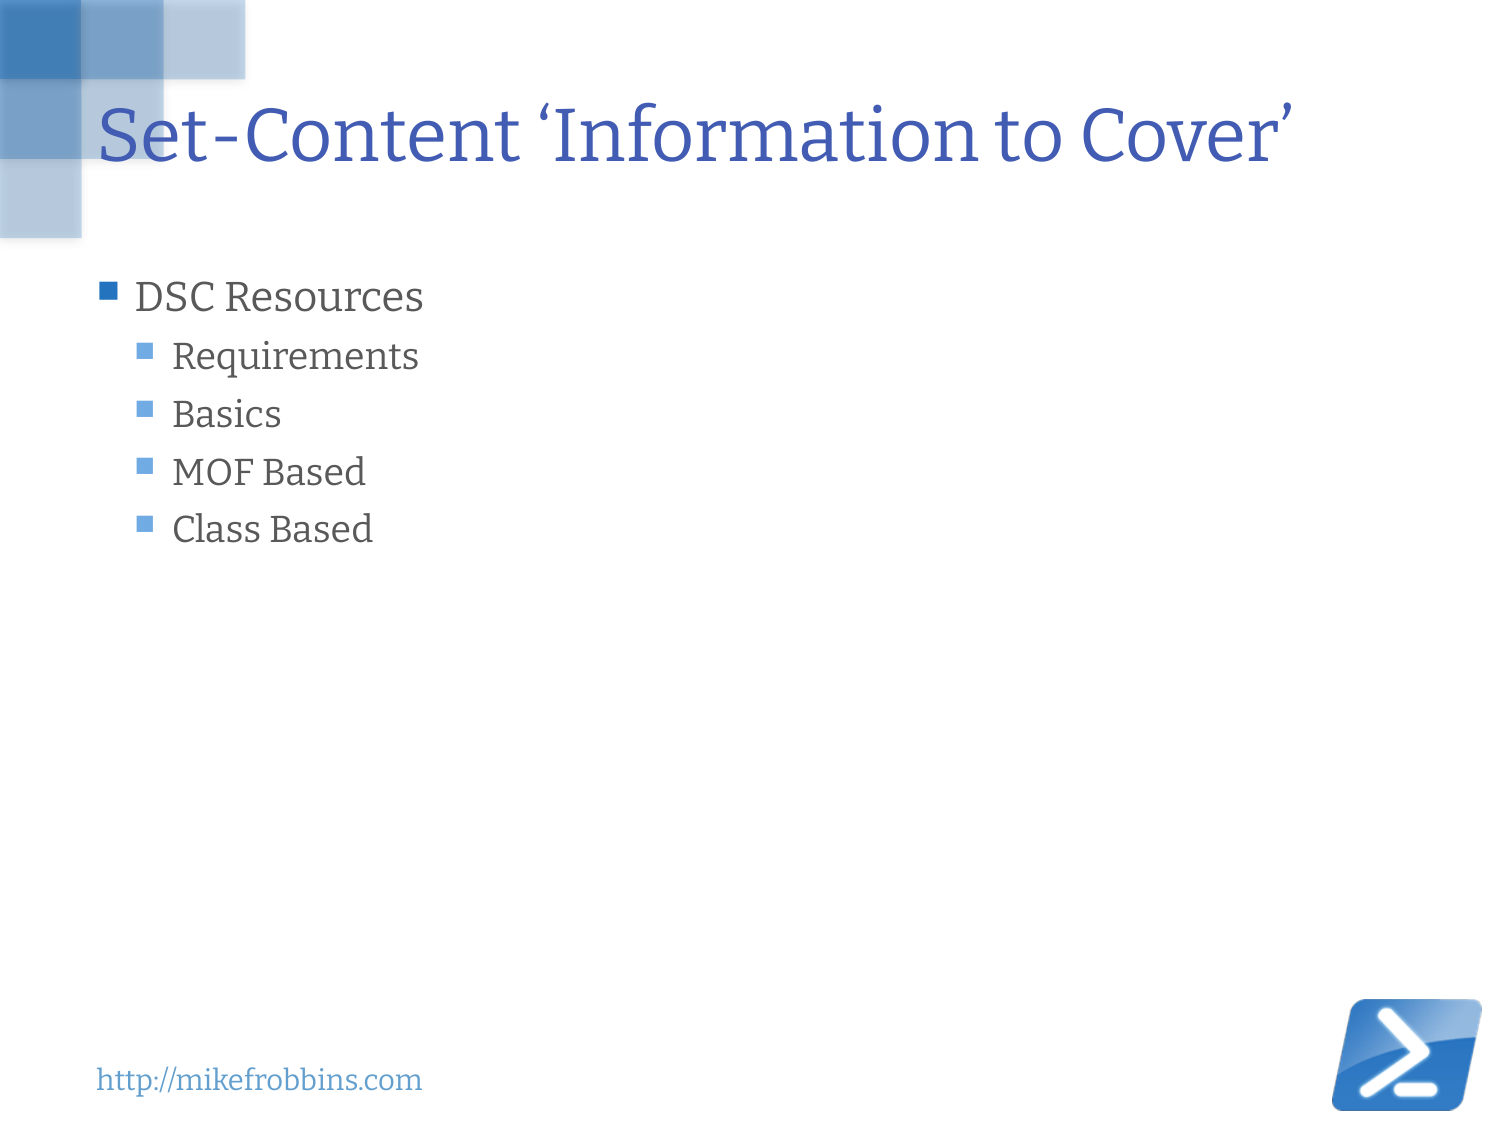

# Set-Content ‘Information to Cover’
DSC Resources
Requirements
Basics
MOF Based
Class Based